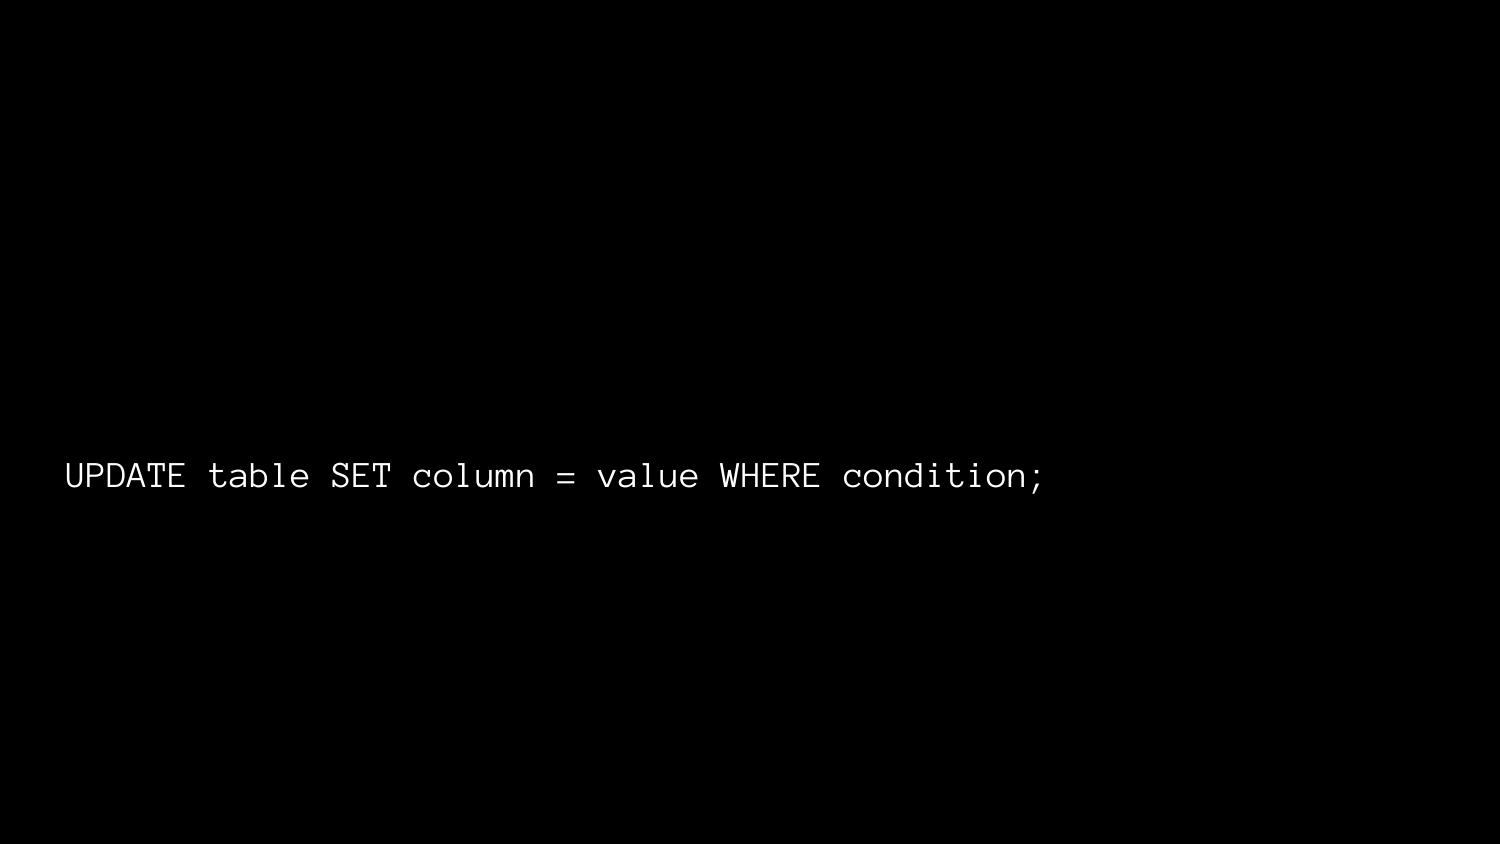

UPDATE table SET column = value WHERE condition;